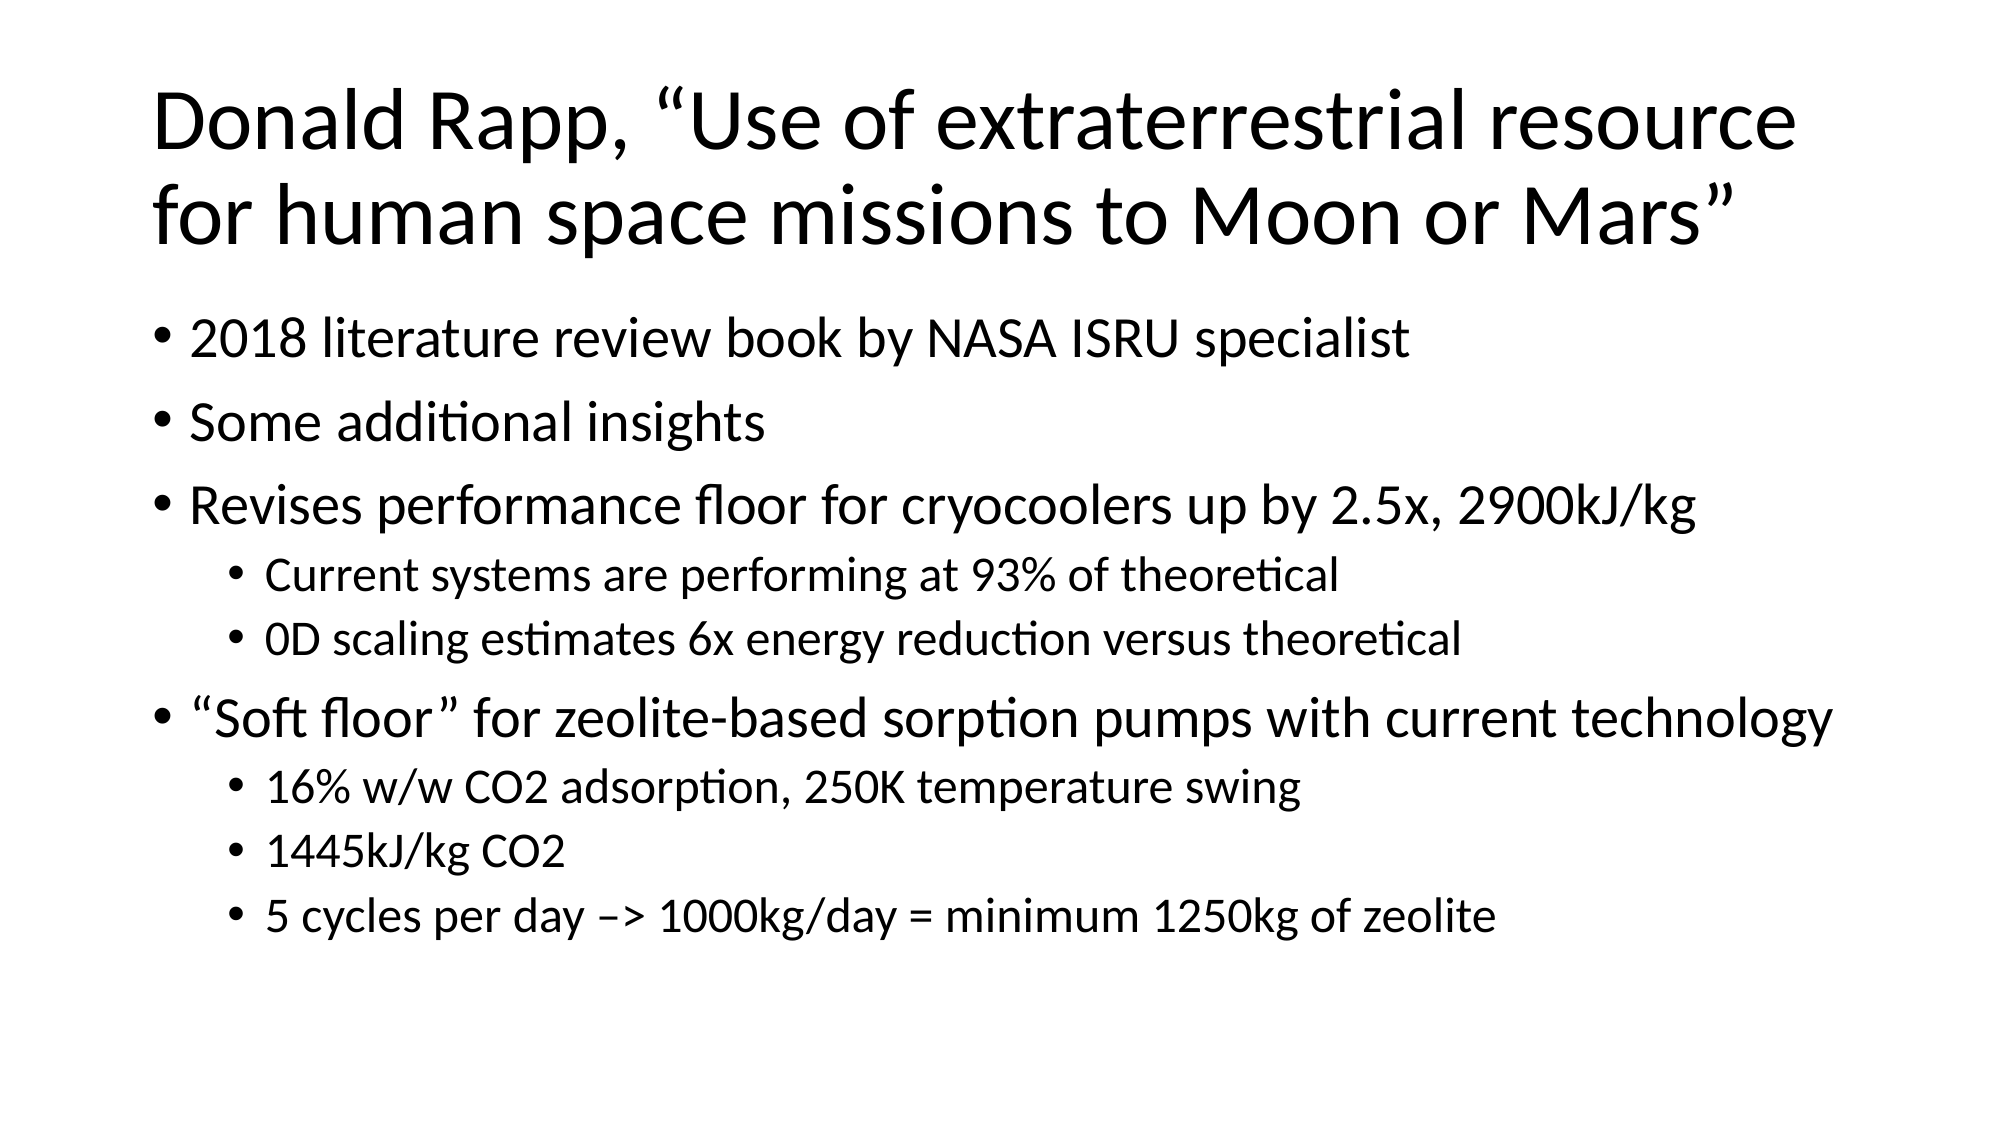

# Donald Rapp, “Use of extraterrestrial resource for human space missions to Moon or Mars”
2018 literature review book by NASA ISRU specialist
Some additional insights
Revises performance floor for cryocoolers up by 2.5x, 2900kJ/kg
Current systems are performing at 93% of theoretical
0D scaling estimates 6x energy reduction versus theoretical
“Soft floor” for zeolite-based sorption pumps with current technology
16% w/w CO2 adsorption, 250K temperature swing
1445kJ/kg CO2
5 cycles per day –> 1000kg/day = minimum 1250kg of zeolite